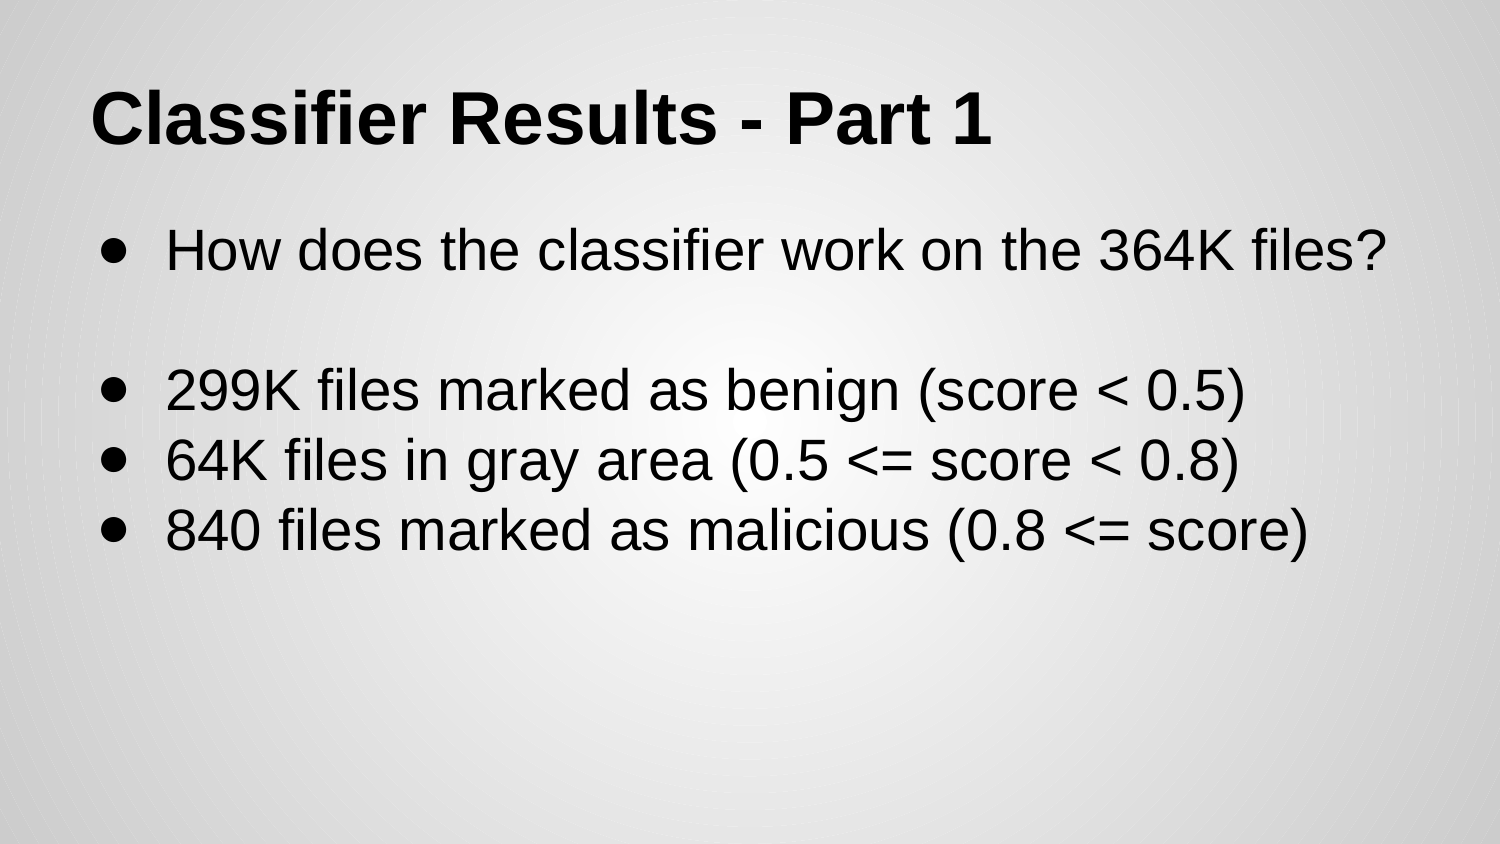

# Classifier Results - Part 1
How does the classifier work on the 364K files?

299K files marked as benign (score < 0.5)
64K files in gray area (0.5 <= score < 0.8)
840 files marked as malicious (0.8 <= score)